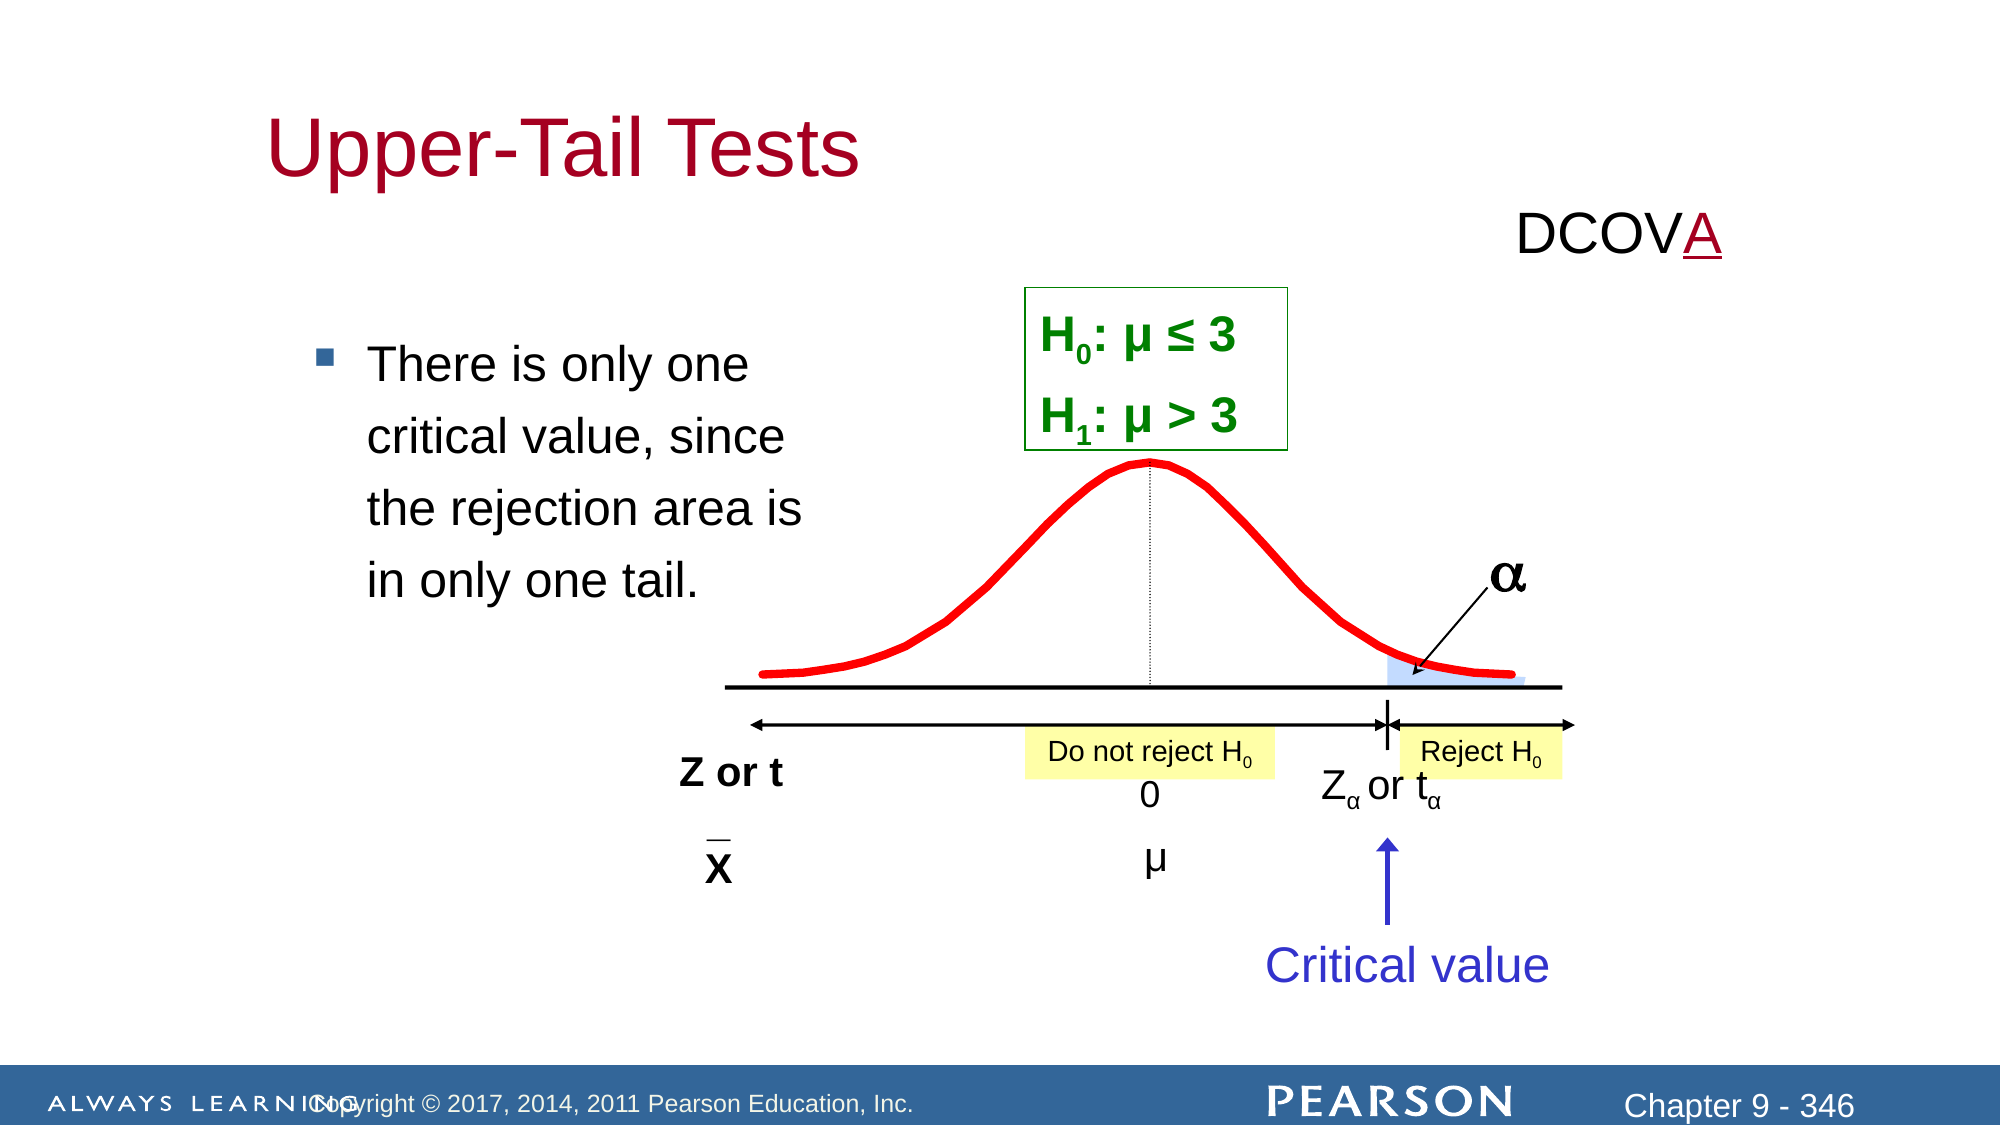

Upper-Tail Tests
DCOVA
H0: μ ≤ 3
H1: μ > 3
There is only one critical value, since the rejection area is in only one tail.

α

Do not reject H0

Reject H0
Z or t
Zα or tα
0
_
μ
X

Critical value